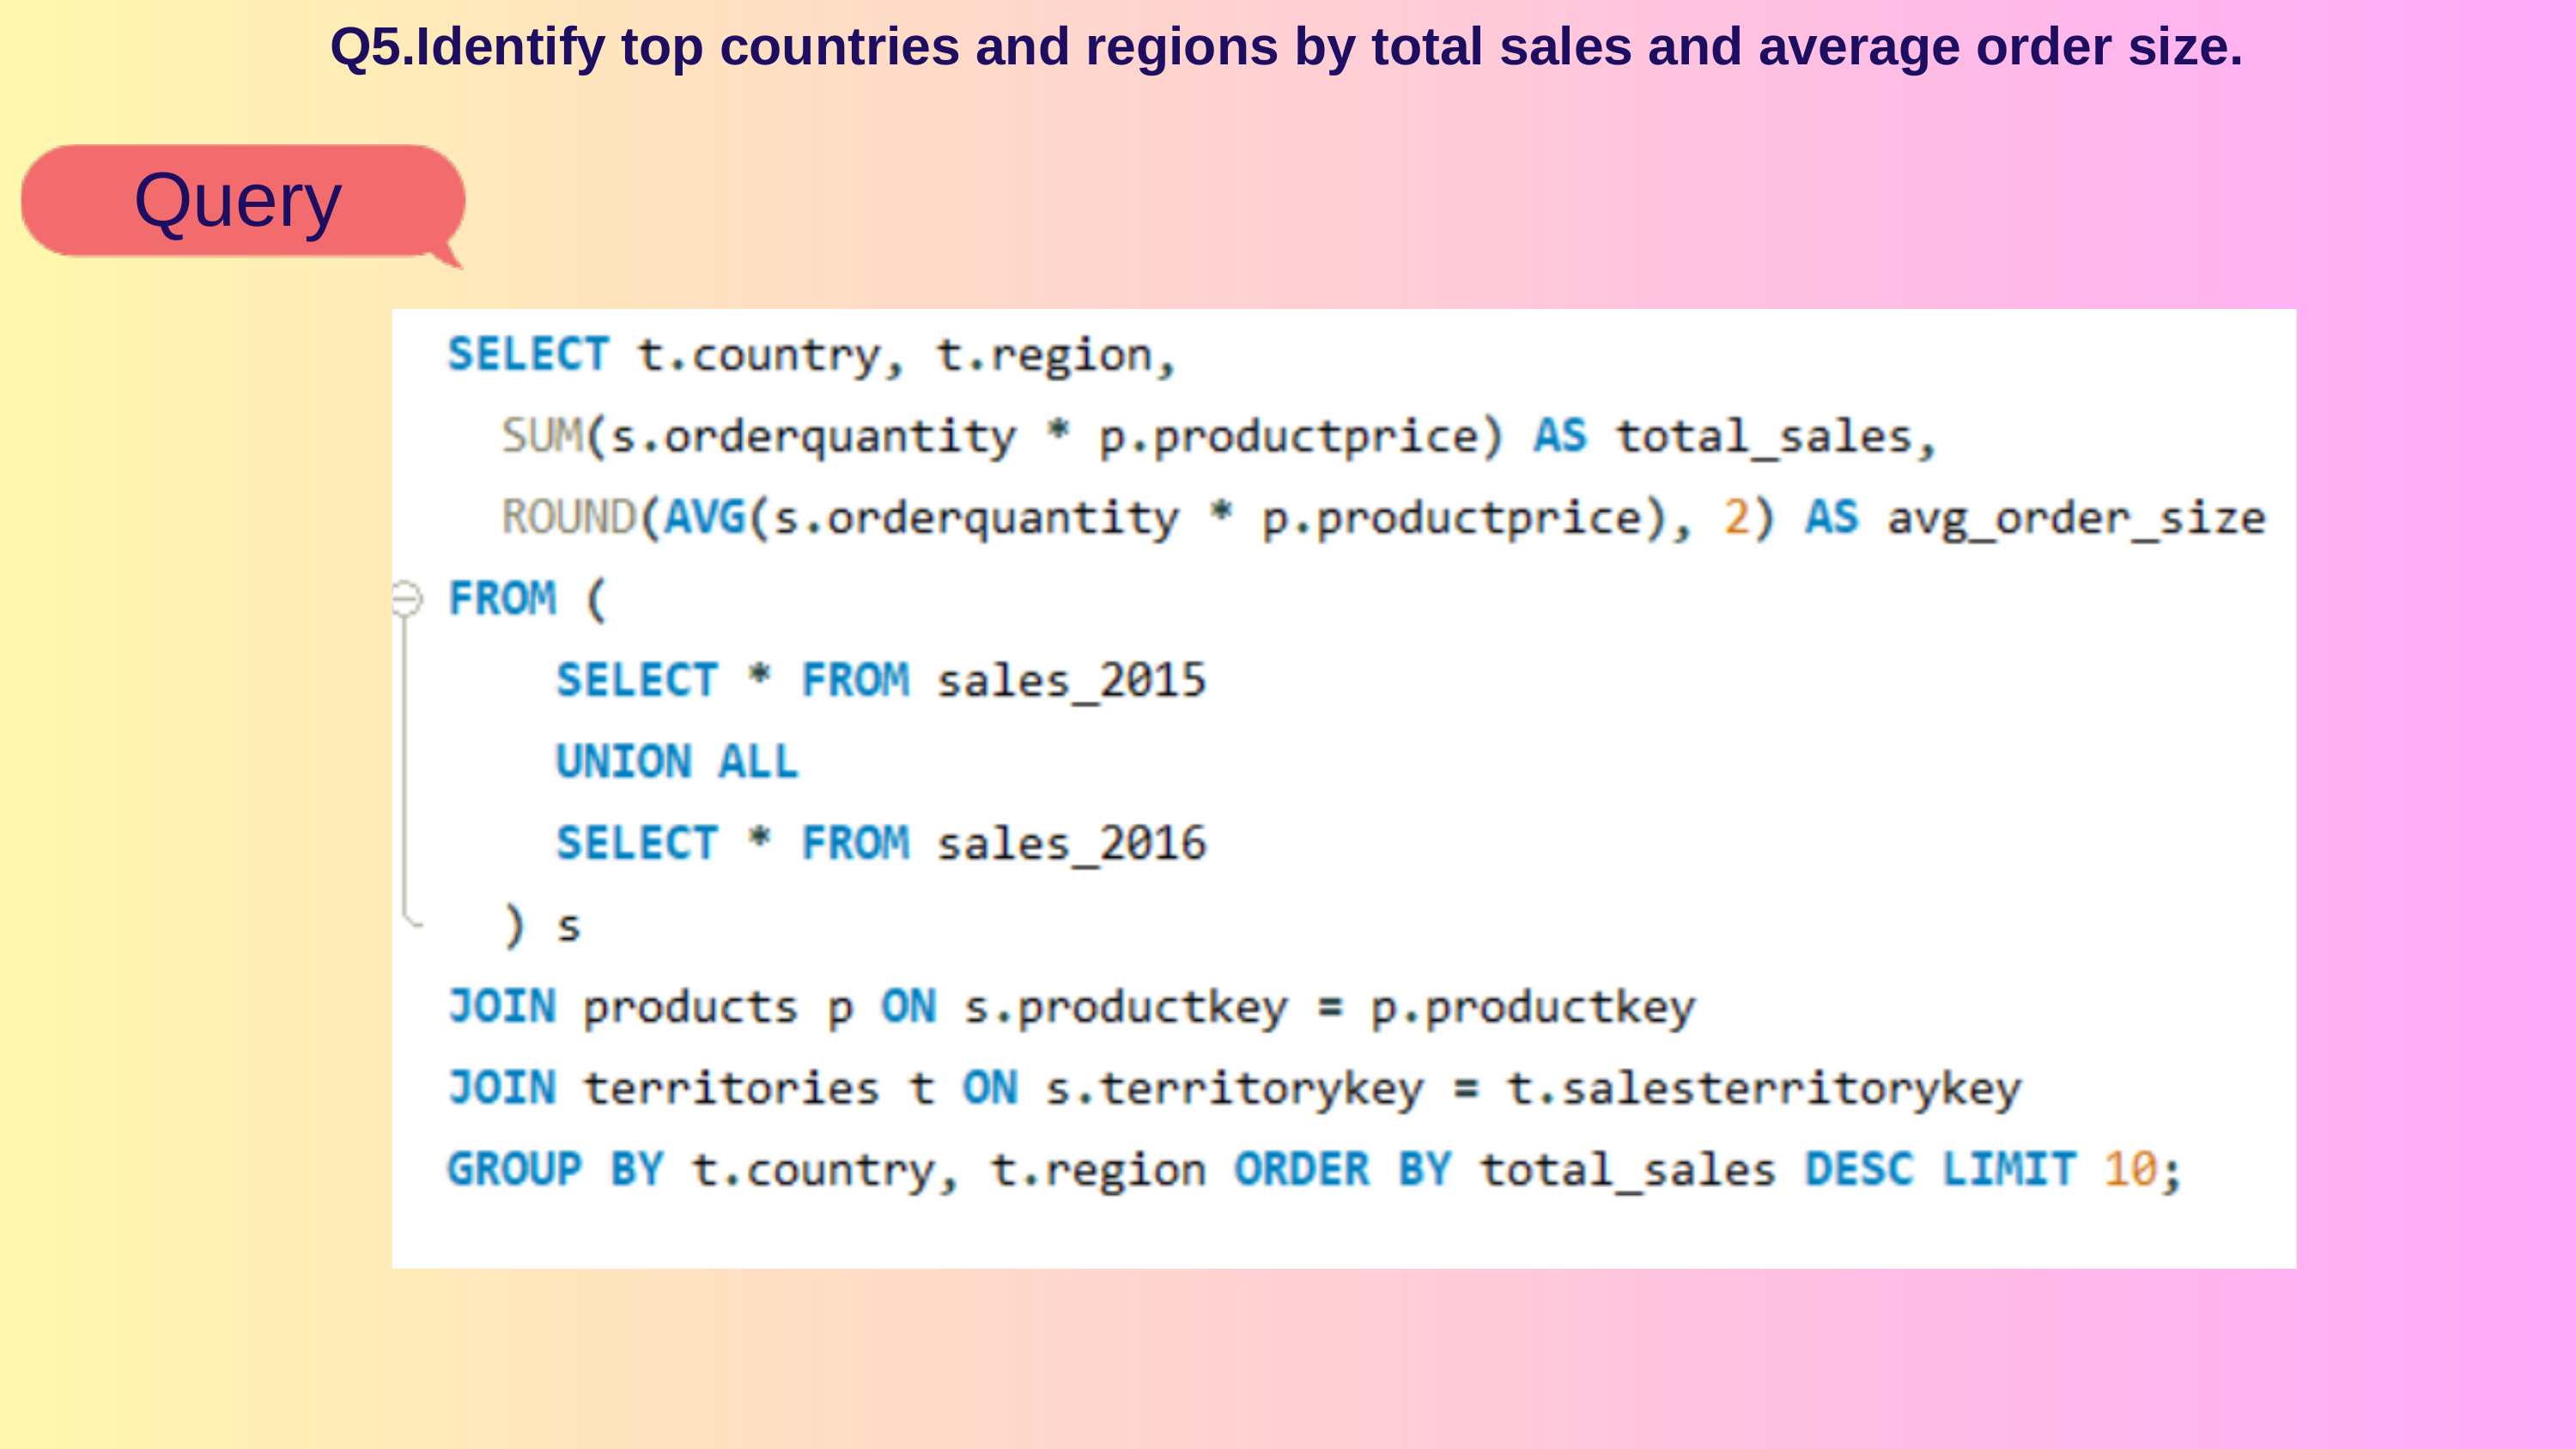

Q5.Identify top countries and regions by total sales and average order size.
Query